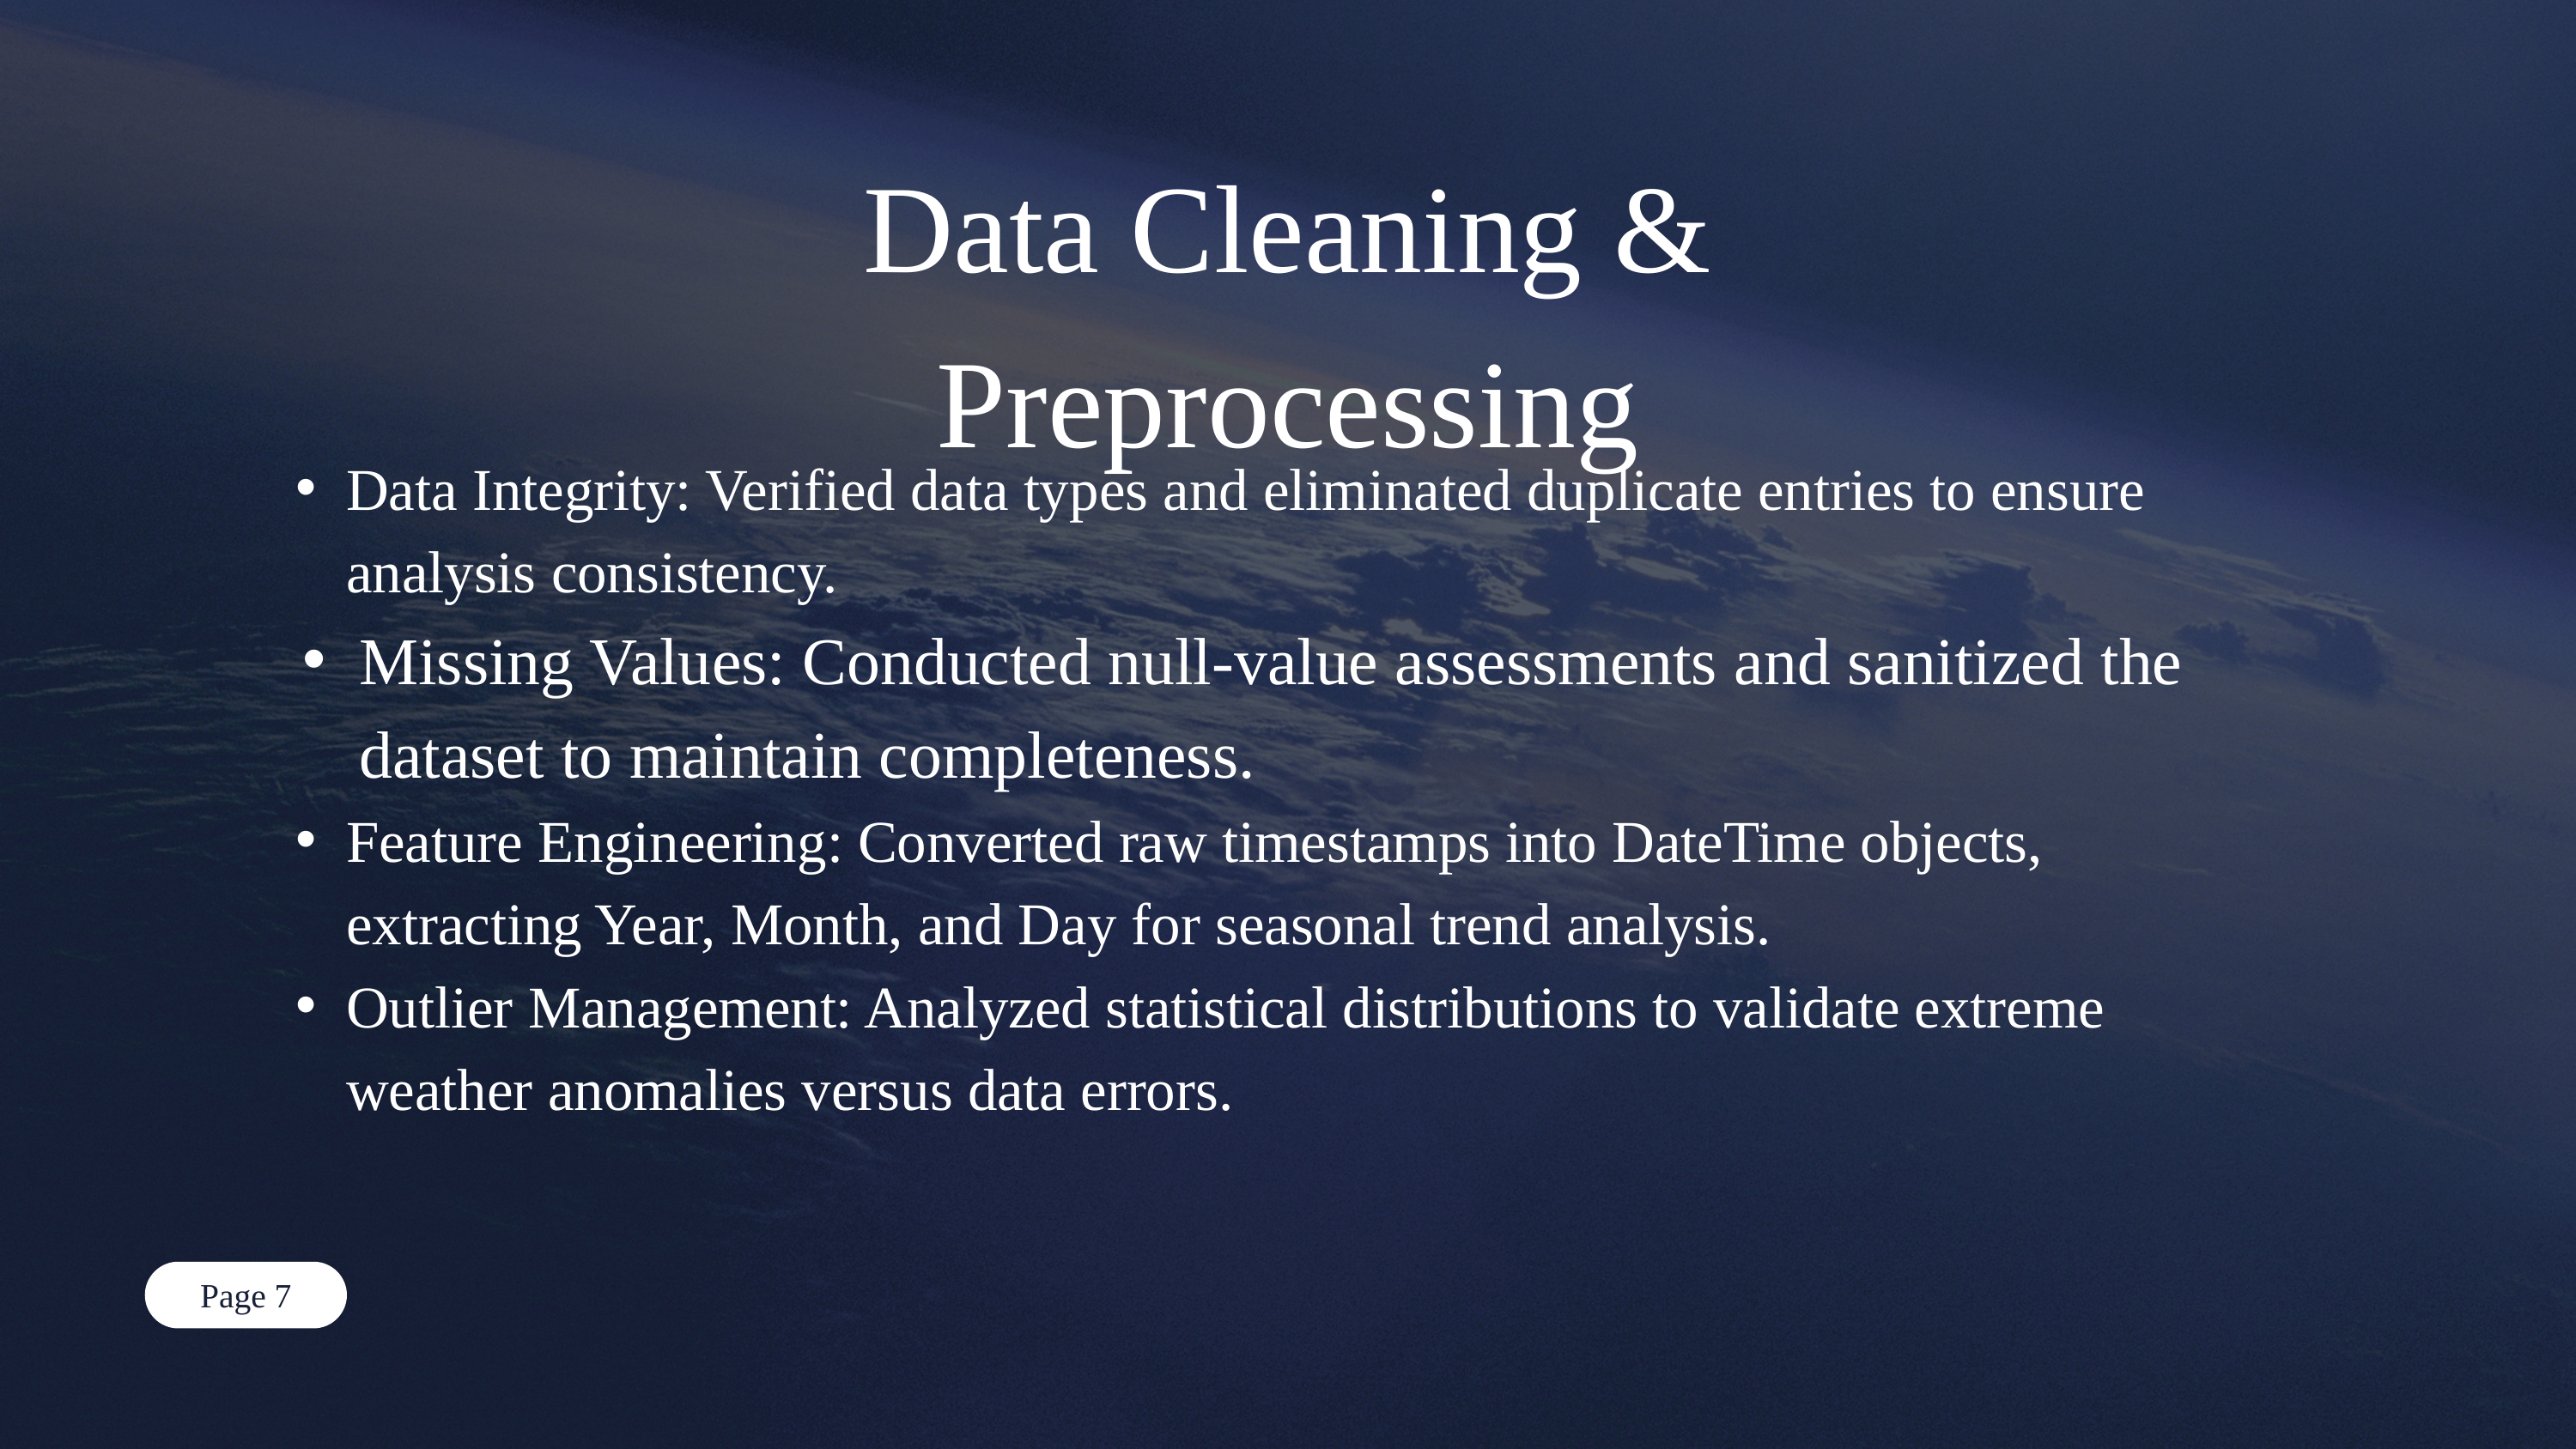

Data Cleaning & Preprocessing
Data Integrity: Verified data types and eliminated duplicate entries to ensure analysis consistency.
Missing Values: Conducted null-value assessments and sanitized the dataset to maintain completeness.
Feature Engineering: Converted raw timestamps into DateTime objects, extracting Year, Month, and Day for seasonal trend analysis.
Outlier Management: Analyzed statistical distributions to validate extreme weather anomalies versus data errors.

Page 7